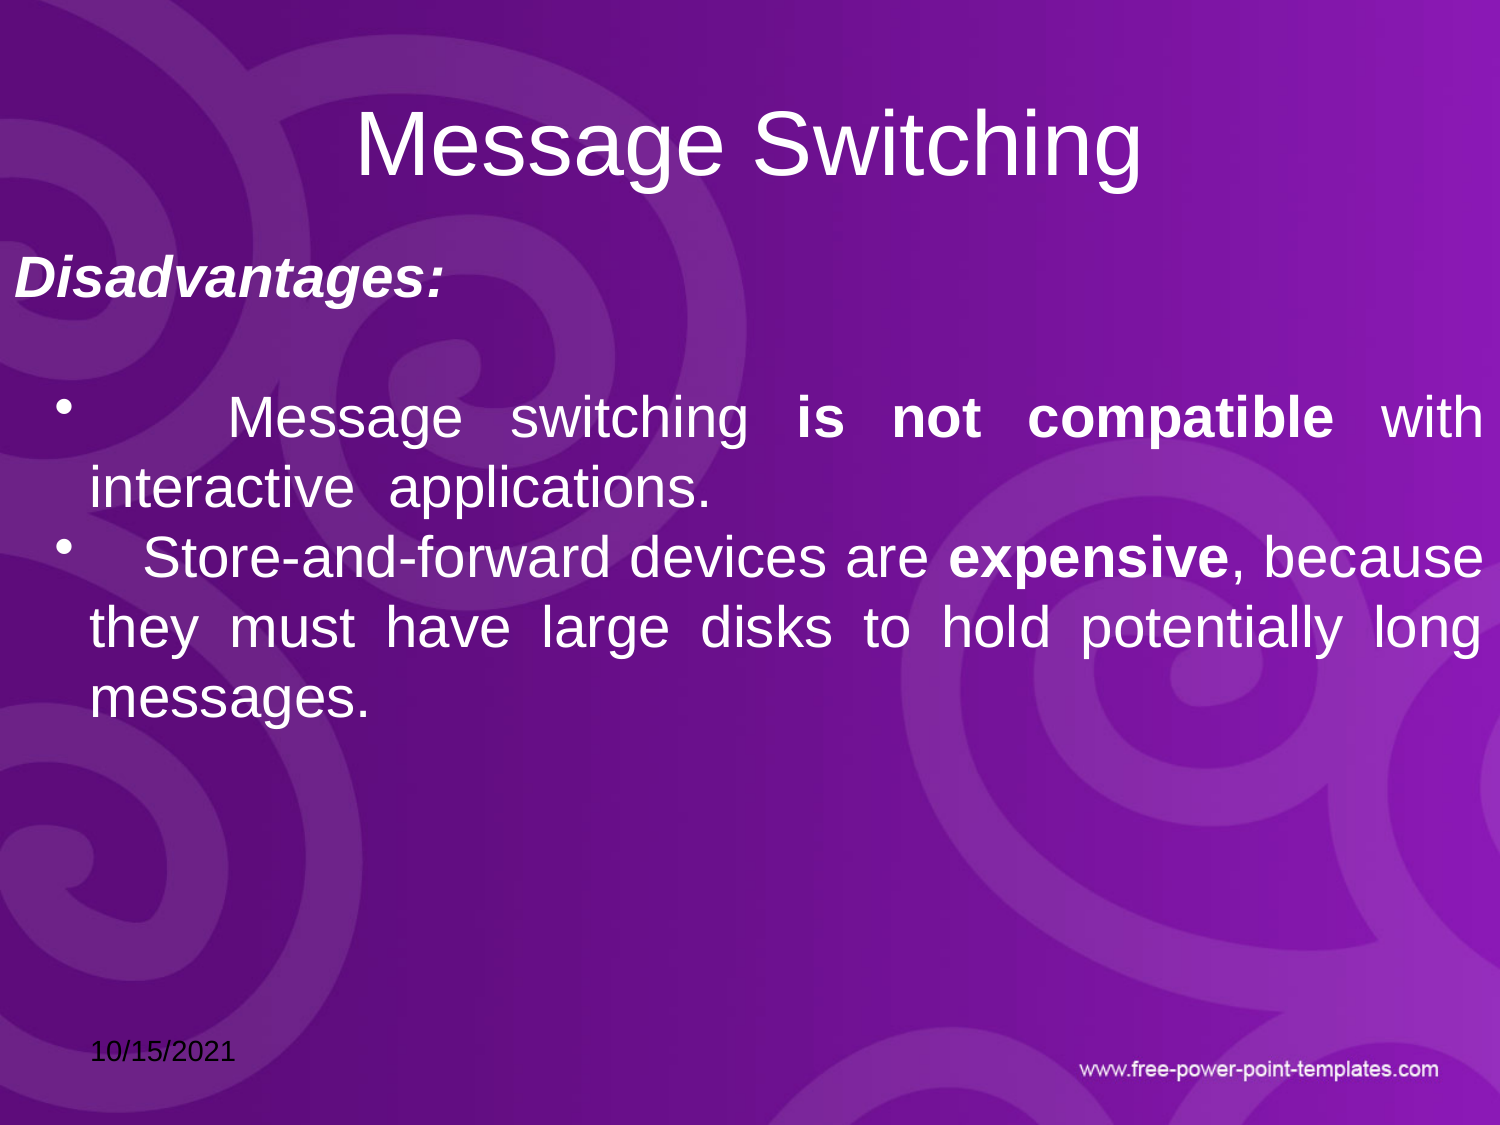

# Message Switching
Disadvantages:

   Message switching is not compatible with interactive  applications.
   Store-and-forward devices are expensive, because they must have large disks to hold potentially long messages.

10/15/2021